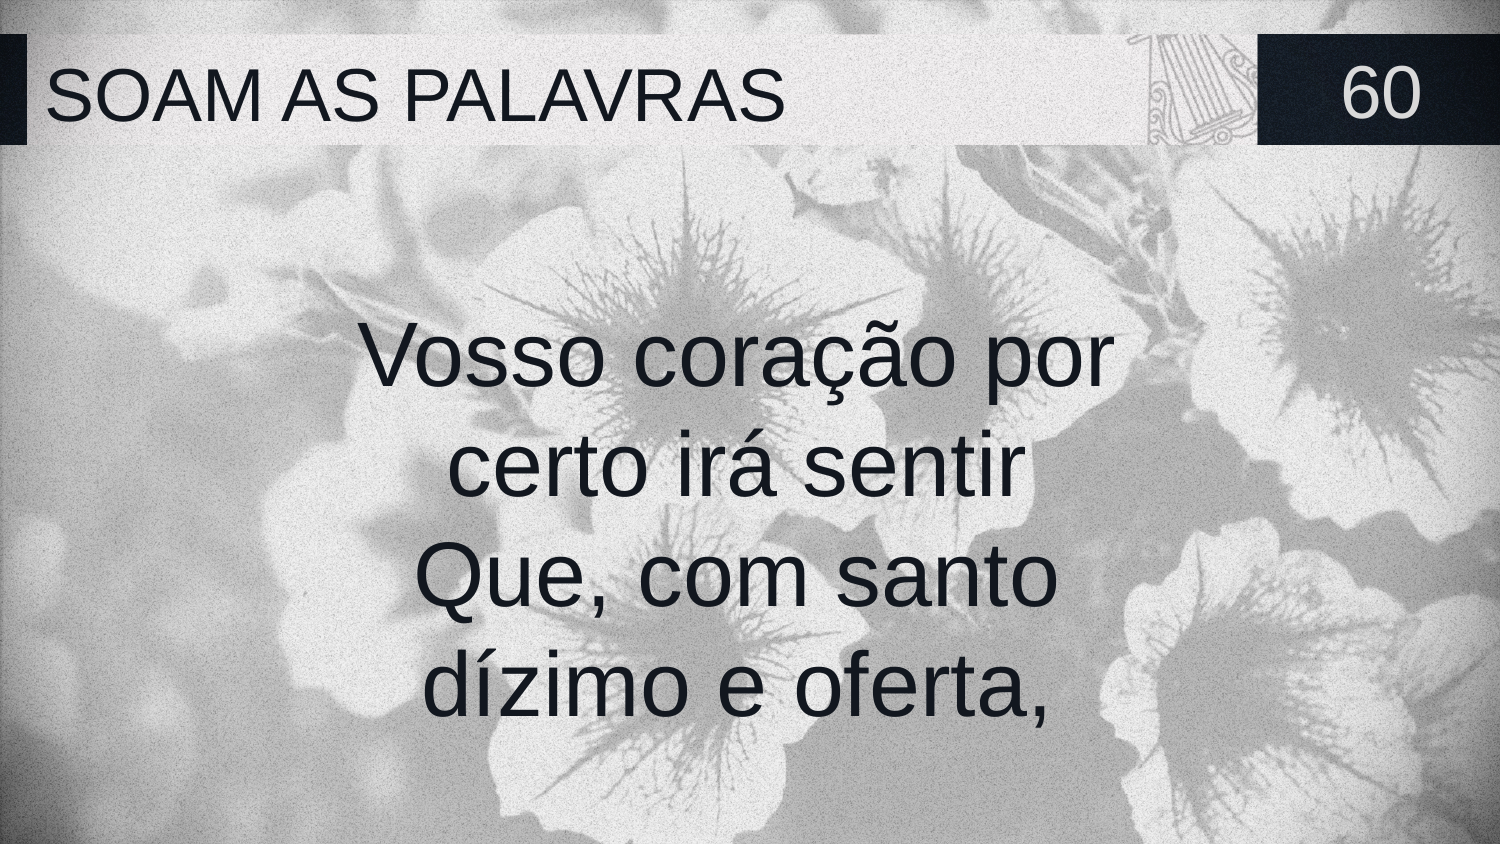

# SOAM AS PALAVRAS
60
Vosso coração por
certo irá sentir
Que, com santo
dízimo e oferta,